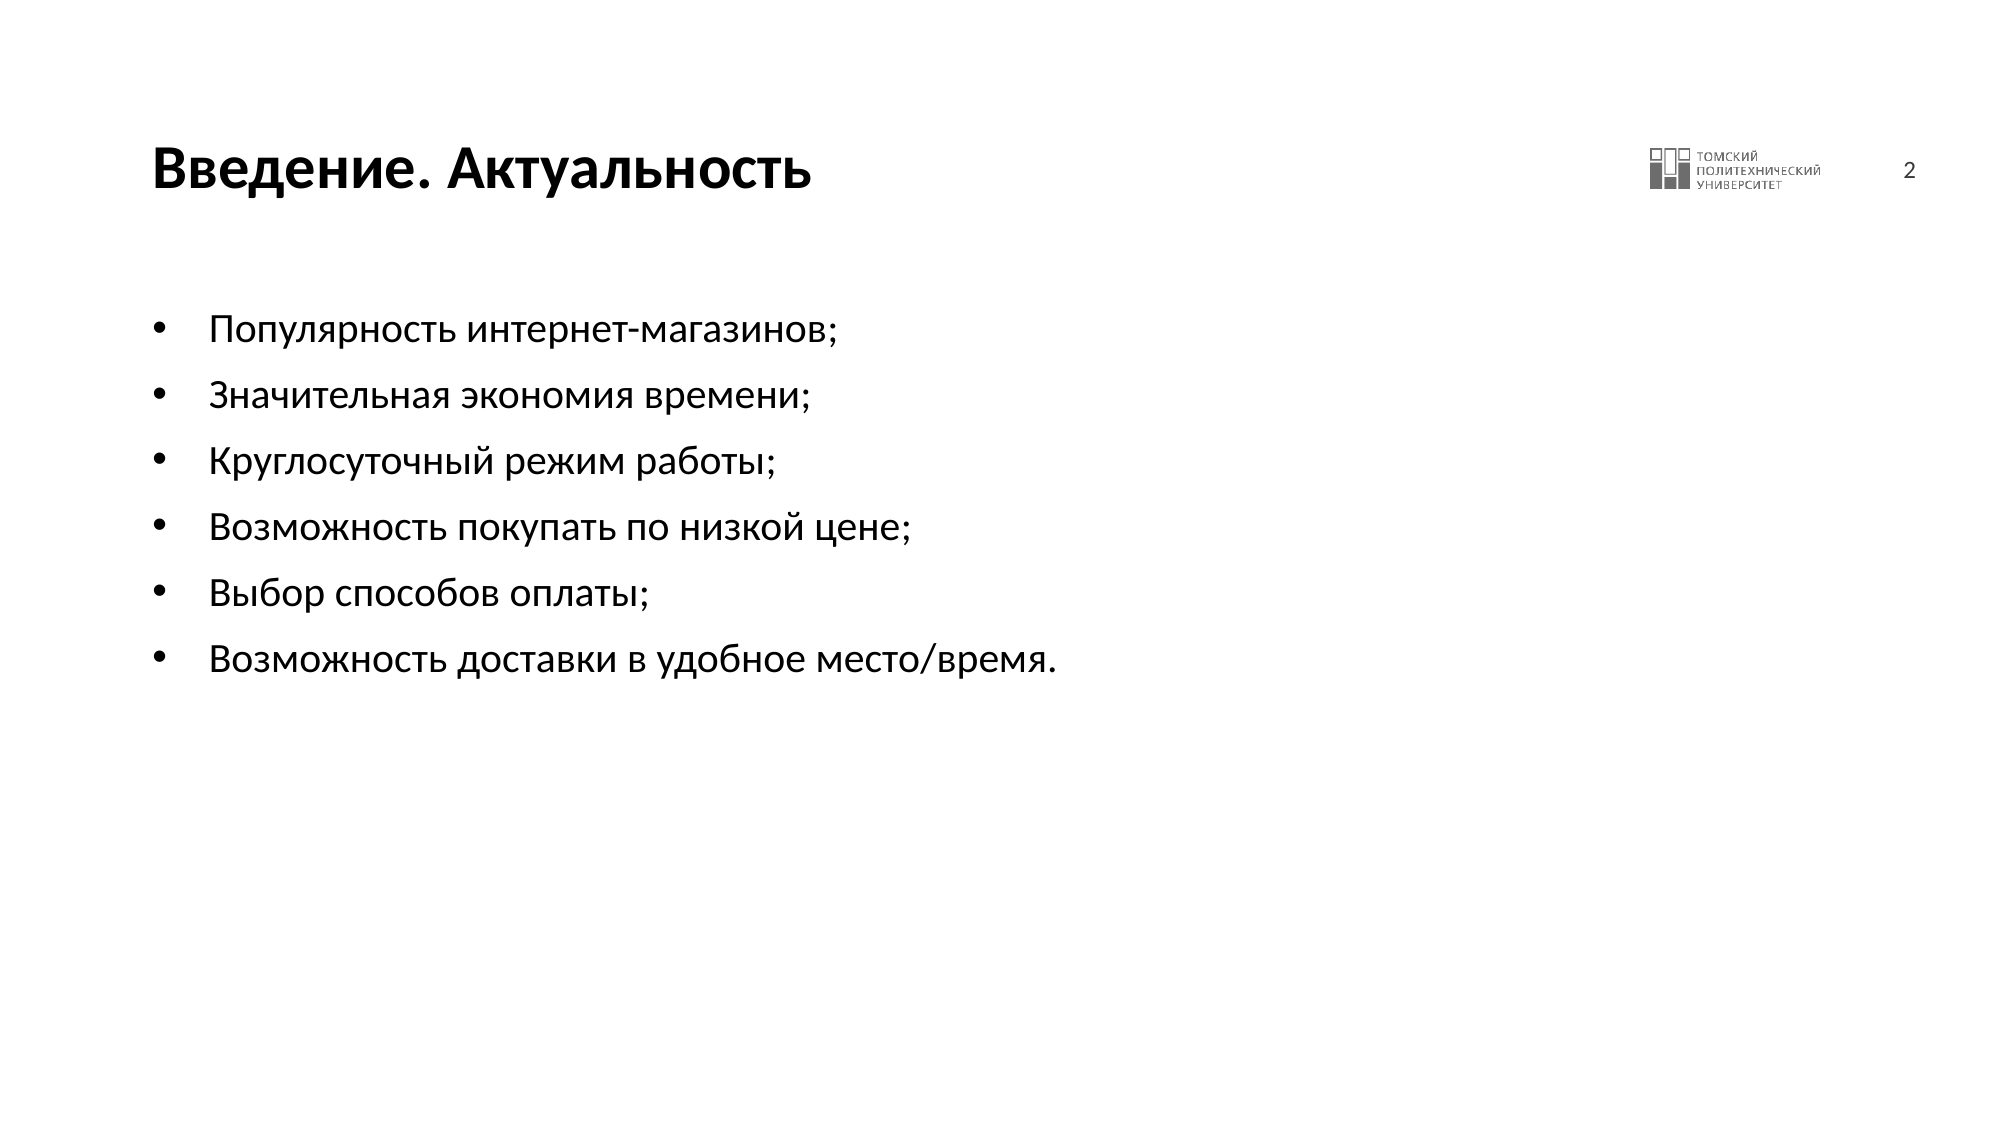

# Введение. Актуальность

Популярность интернет-магазинов;
Значительная экономия времени;
Круглосуточный режим работы;
Возможность покупать по низкой цене;
Выбор способов оплаты;
Возможность доставки в удобное место/время.